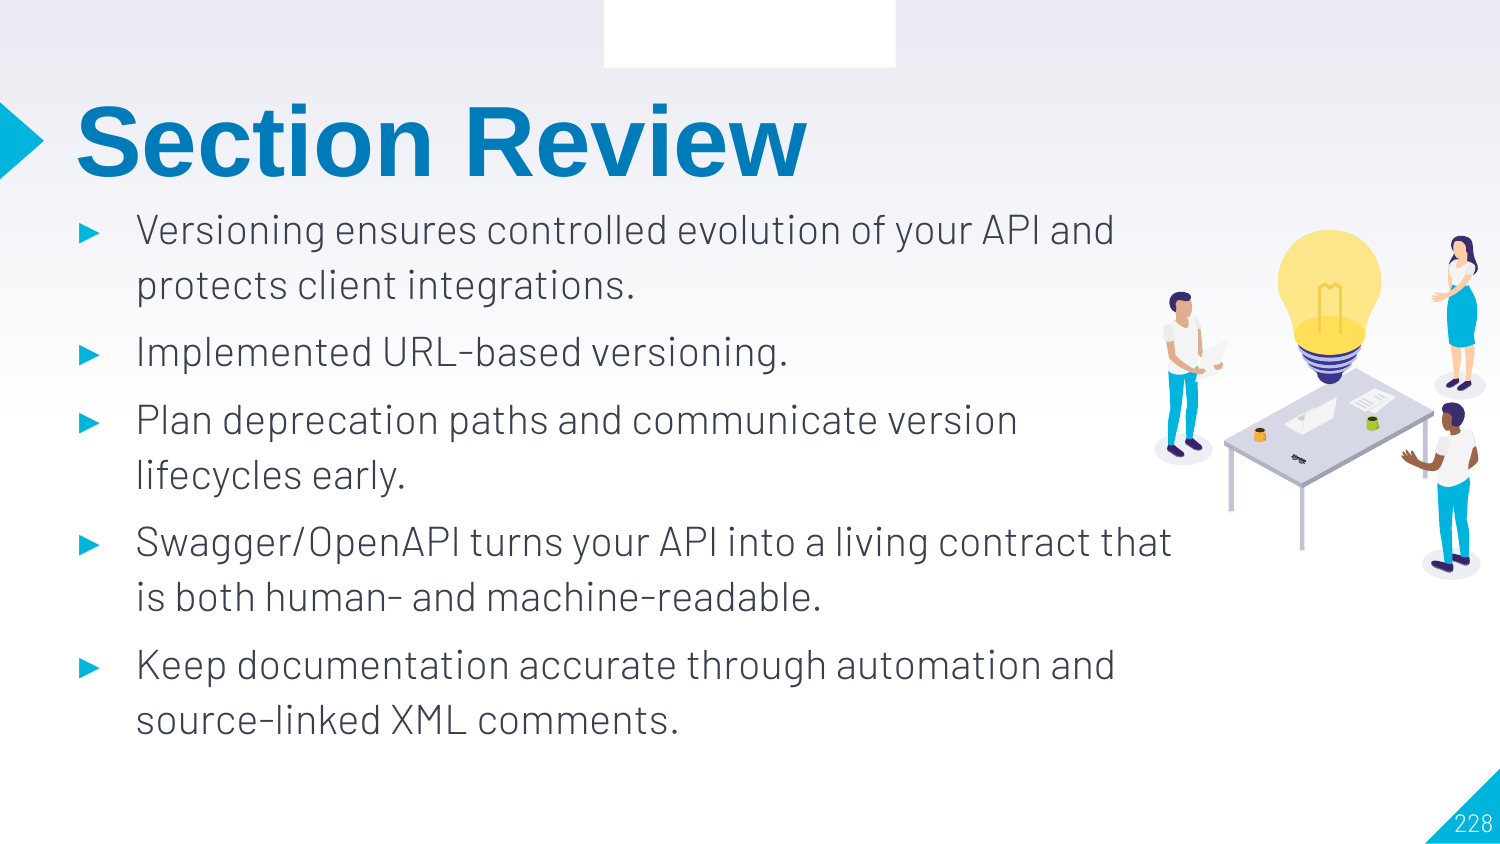

Section Overview

# Section Review
Versioning ensures controlled evolution of your API and protects client integrations.
Implemented URL-based versioning.
Plan deprecation paths and communicate version lifecycles early.
Swagger/OpenAPI turns your API into a living contract that is both human- and machine-readable.
Keep documentation accurate through automation and source-linked XML comments.

228